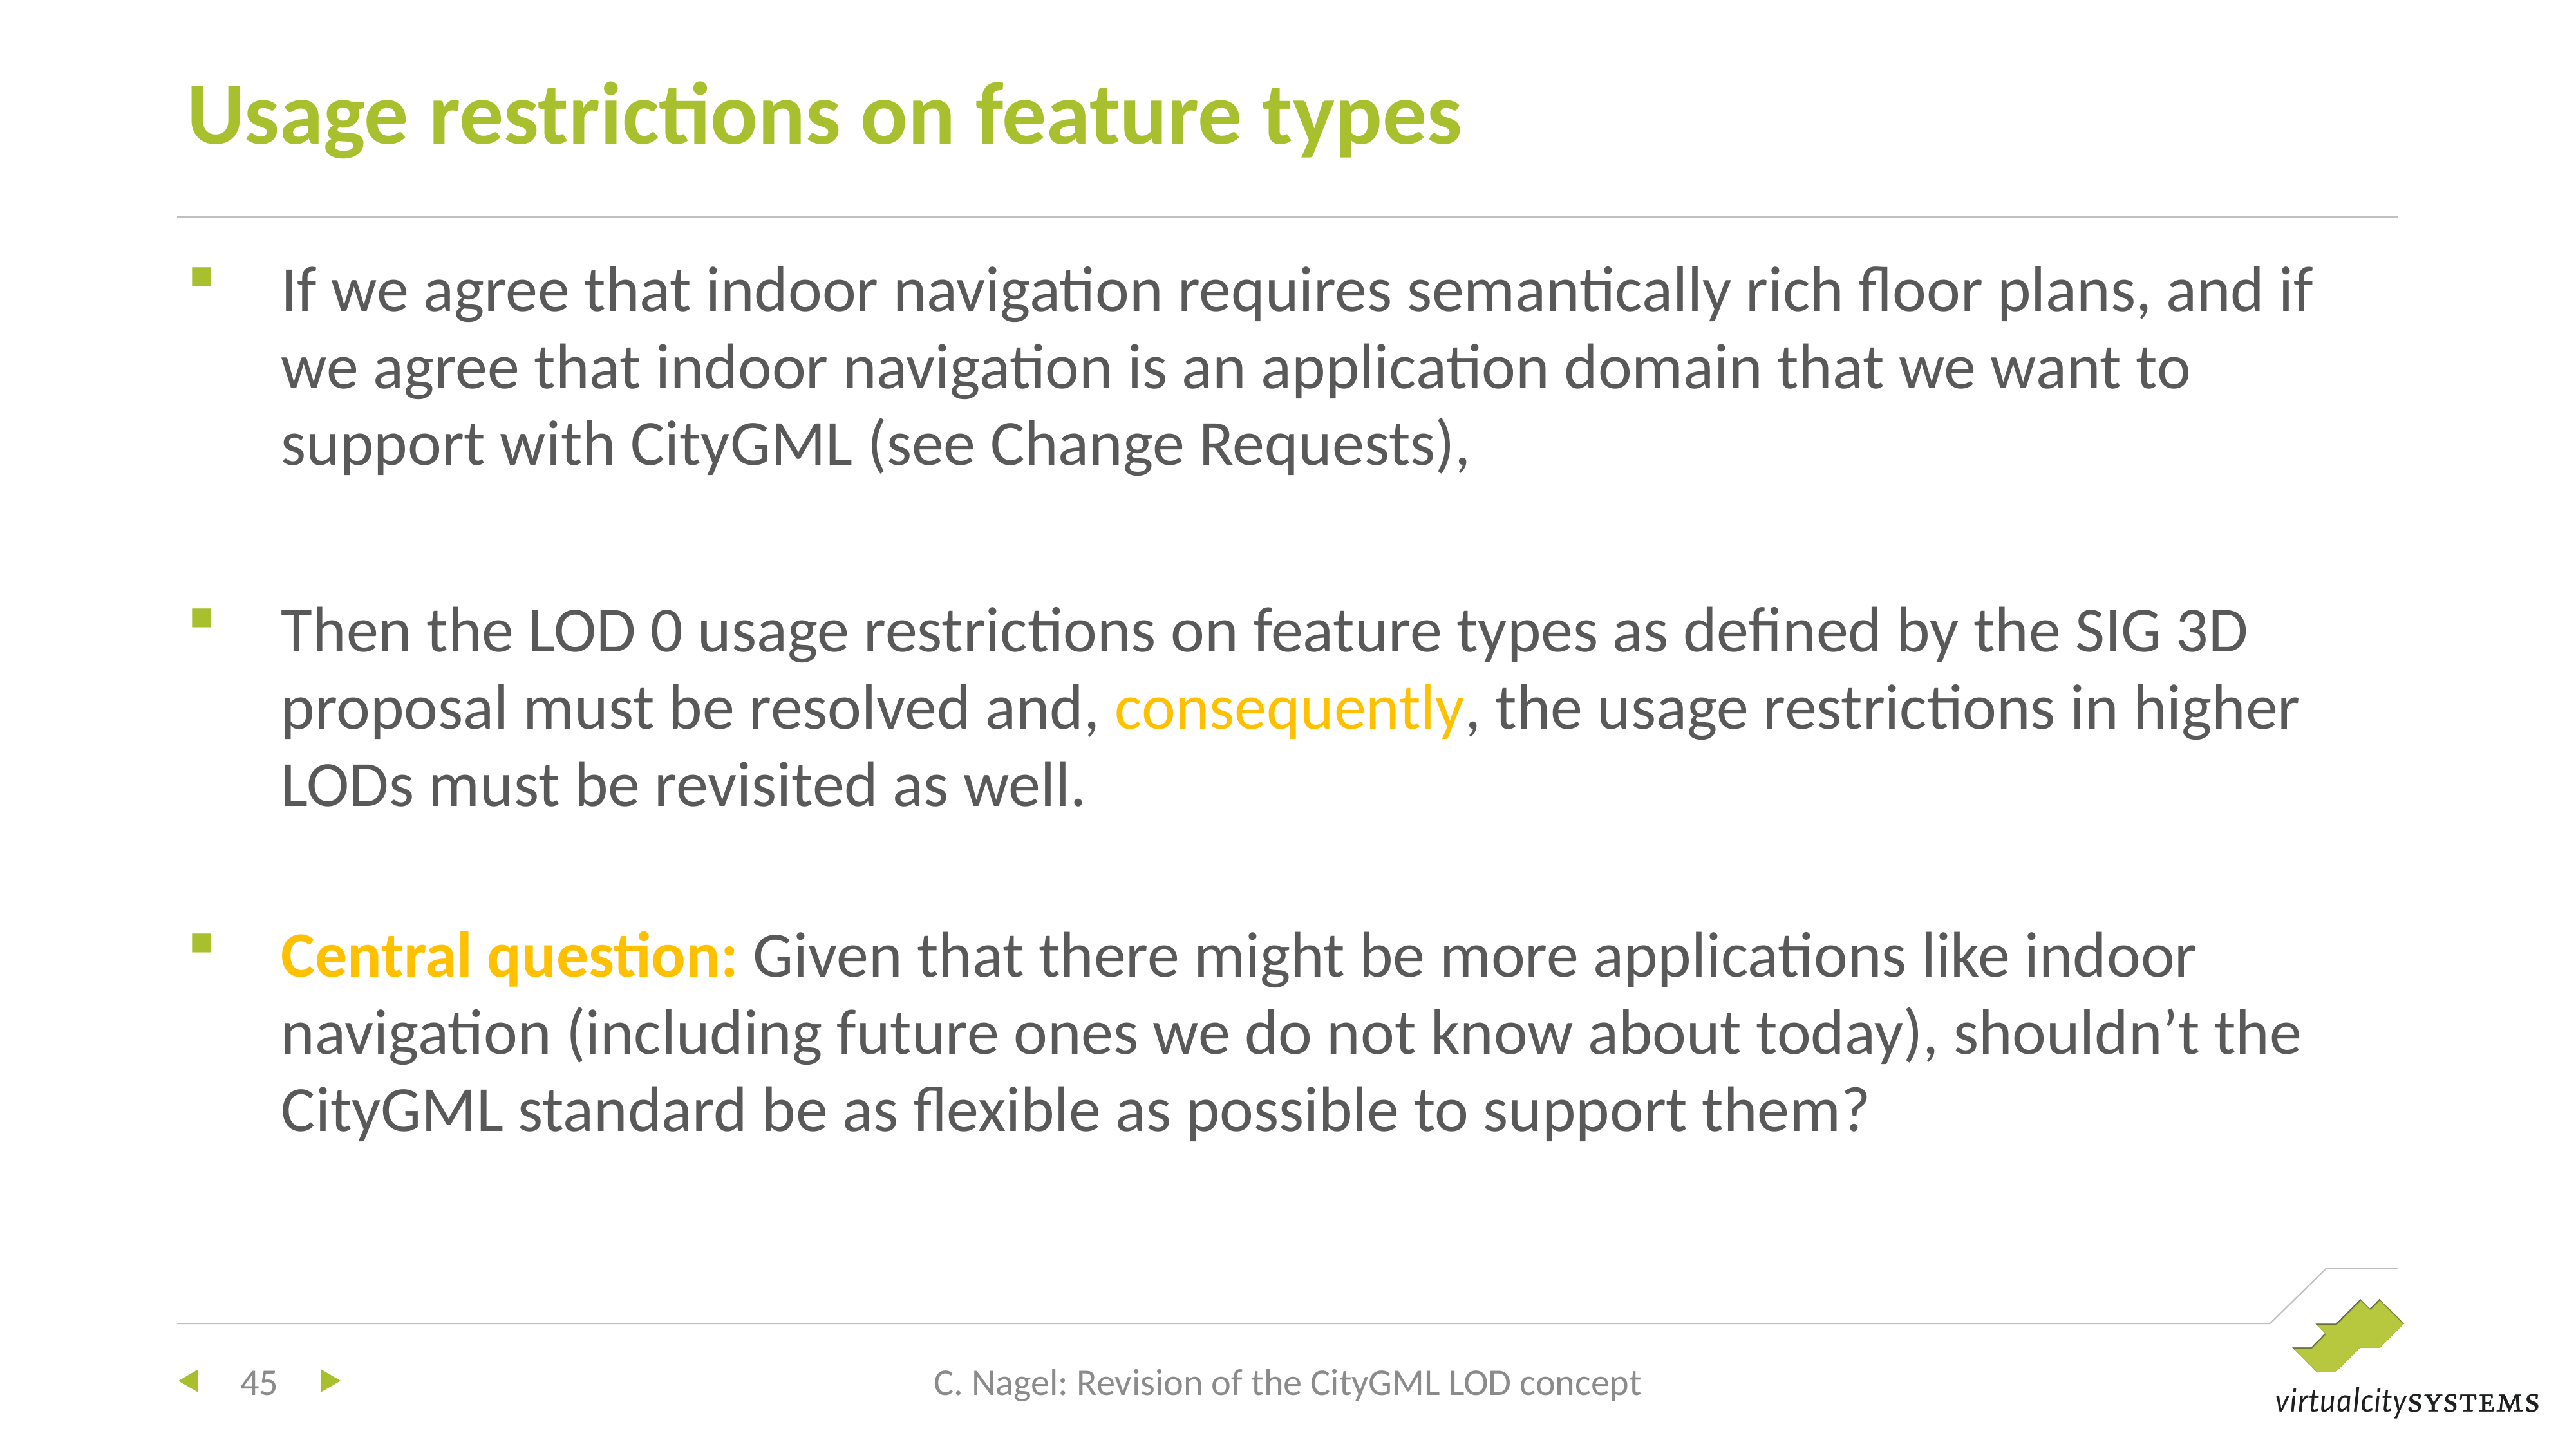

# Usage restrictions on feature types
If we agree that indoor navigation requires semantically rich floor plans, and if we agree that indoor navigation is an application domain that we want to support with CityGML (see Change Requests),

Then the LOD 0 usage restrictions on feature types as defined by the SIG 3D proposal must be resolved and, consequently, the usage restrictions in higher LODs must be revisited as well.
Central question: Given that there might be more applications like indoor navigation (including future ones we do not know about today), shouldn’t the CityGML standard be as flexible as possible to support them?

45
C. Nagel: Revision of the CityGML LOD concept